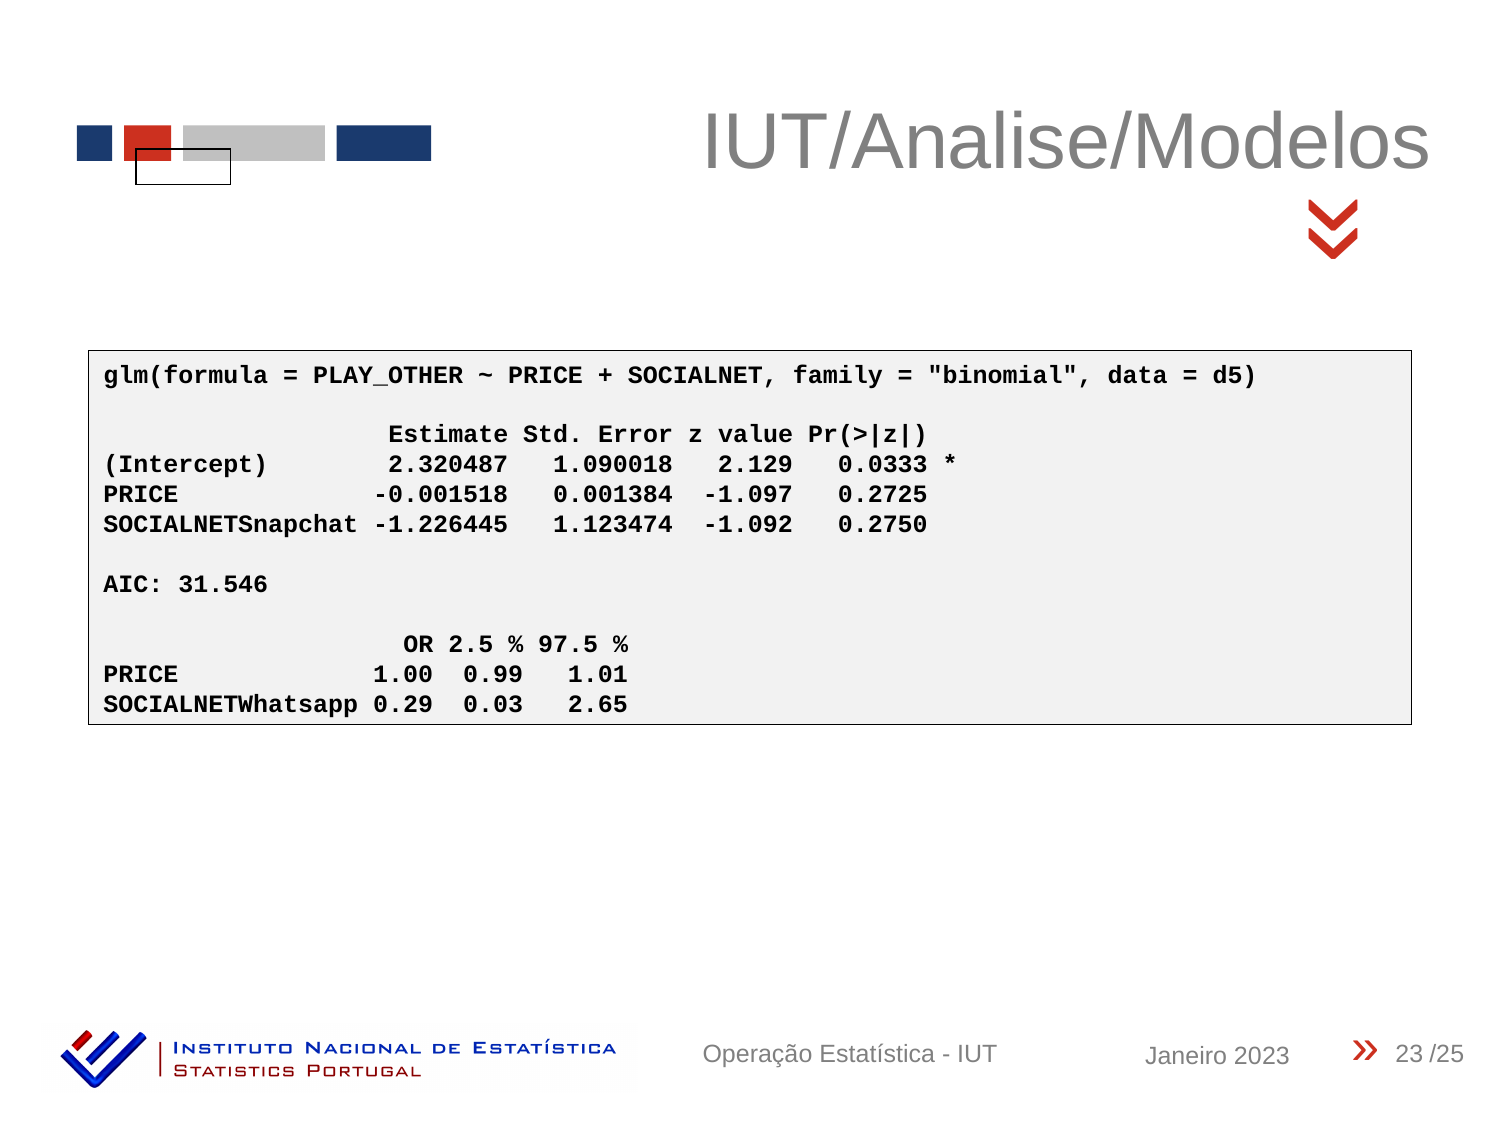

IUT/Analise/Modelos
«
glm(formula = PLAY_OTHER ~ PRICE + SOCIALNET, family = "binomial", data = d5)

                   Estimate Std. Error z value Pr(>|z|)
(Intercept)        2.320487   1.090018   2.129   0.0333 *
PRICE             -0.001518   0.001384  -1.097   0.2725
SOCIALNETSnapchat -1.226445   1.123474  -1.092   0.2750

AIC: 31.546

                    OR 2.5 % 97.5 %
PRICE             1.00  0.99   1.01
SOCIALNETWhatsapp 0.29  0.03   2.65
23